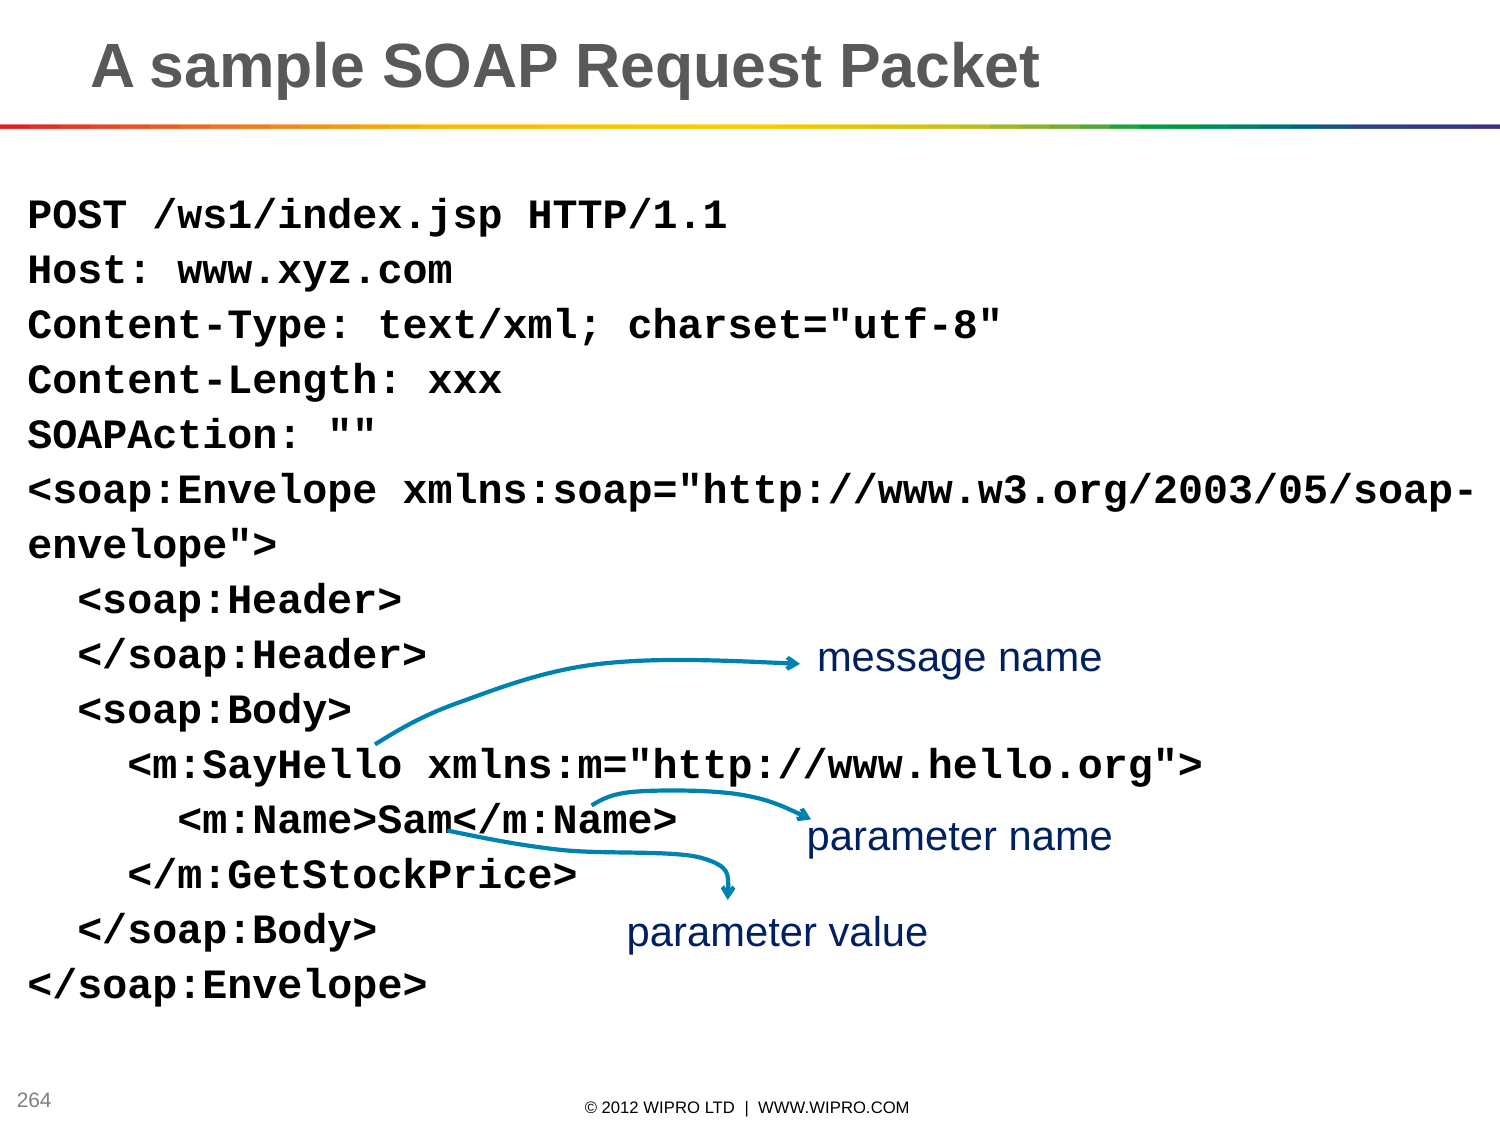

264
# A sample SOAP Request Packet
POST /ws1/index.jsp HTTP/1.1
Host: www.xyz.com
Content-Type: text/xml; charset="utf-8"
Content-Length: xxx
SOAPAction: ""
<soap:Envelope xmlns:soap="http://www.w3.org/2003/05/soap-envelope">
  <soap:Header>
  </soap:Header>
  <soap:Body>
    <m:SayHello xmlns:m="http://www.hello.org">
      <m:Name>Sam</m:Name>
    </m:GetStockPrice>
  </soap:Body>
</soap:Envelope>
message name

parameter name

parameter value